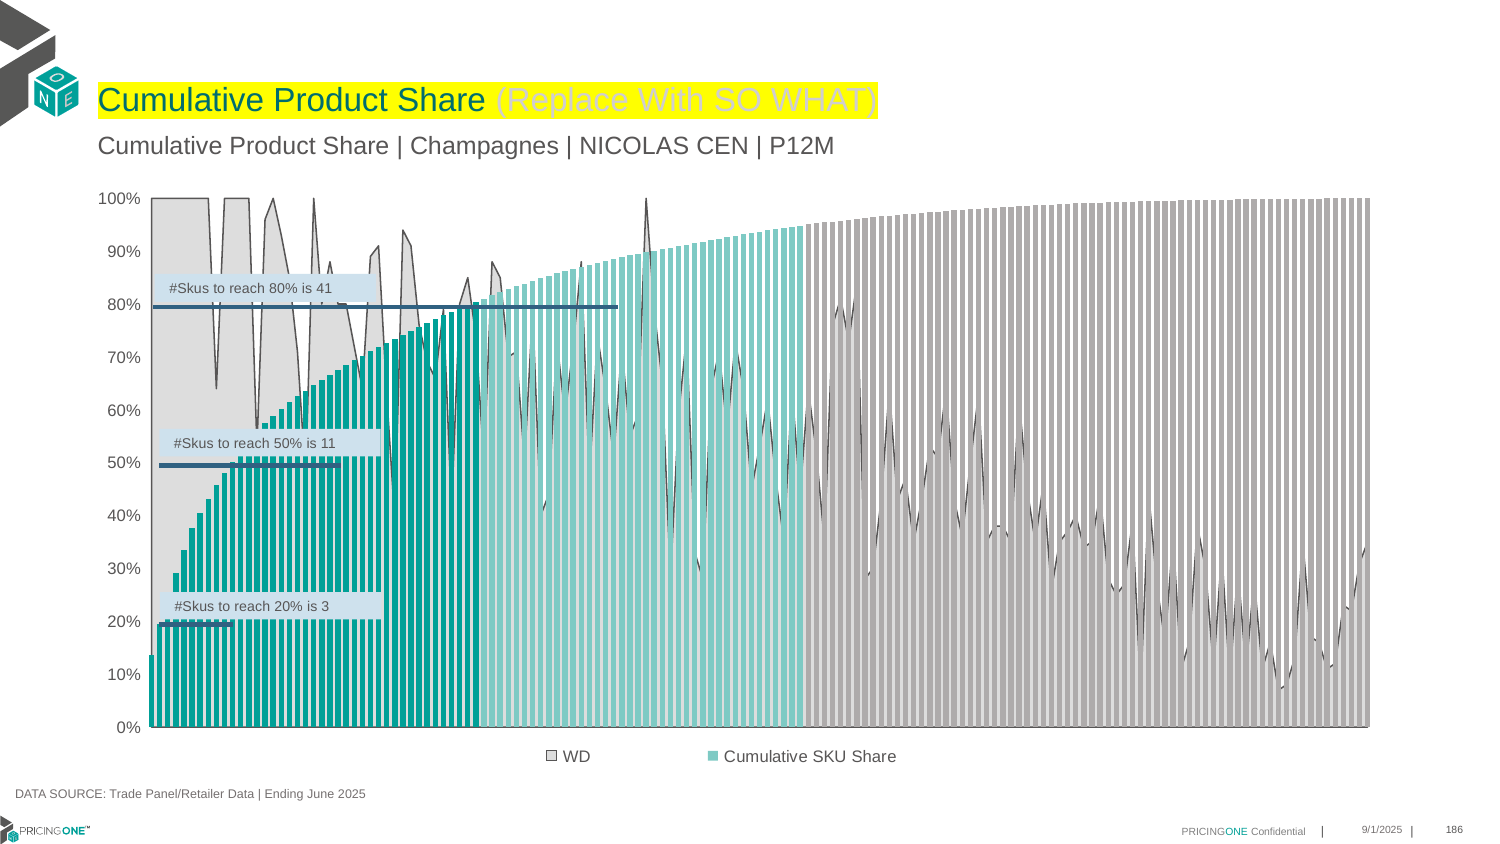

# Cumulative Product Share (Replace With SO WHAT)
Cumulative Product Share | Champagnes | NICOLAS CEN | P12M

### Chart

| Category | WD | Cumulative SKU Share |
|---|---|---|
| Ruinart | 1.0 | 0.13539219675617922 |
| Ayala | 1.0 | 0.19410001073451547 |
| Nicolas | 1.0 | 0.243254105952164 |
| Deutz | 1.0 | 0.2910826133302711 |
| De Bligny | 1.0 | 0.33483200483302833 |
| Malard | 1.0 | 0.375960177444037 |
| Laurent Per | 1.0 | 0.4041994423044758 |
| Canard Duch | 1.0 | 0.431762183050949 |
| Ruinart | 0.64 | 0.4567461436877304 |
| Deutz | 1.0 | 0.48070158795936857 |
| Heidsieck & | 1.0 | 0.5015664903376879 |
| Besserat De | 1.0 | 0.5214378259360871 |
| Bollinger | 1.0 | 0.5400734440569478 |
| Ruinart | 0.53 | 0.5581448760163463 |
| Nicolas Feu | 0.96 | 0.5745961450607497 |
| All Others | 1.0 | 0.5885834683469094 |
| Taittinger | 0.93 | 0.6017919151623782 |
| Demoiselle | 0.85 | 0.6148605636369536 |
| Ruinart | 0.71 | 0.6256050646941785 |
| Dom Perigno | 0.47 | 0.6363071269693467 |
| Pommery | 1.0 | 0.6464899382640541 |
| Perrier Jou | 0.8 | 0.6563806708822524 |
| Demoiselle | 0.88 | 0.6658170588925475 |
| Ruinart | 0.8 | 0.6752209937165639 |
| Malard | 0.8 | 0.6845150869870212 |
| Laurent Per | 0.72 | 0.6937667414754217 |
| Taittinger | 0.64 | 0.702391799828747 |
| Vesselle | 0.89 | 0.7108246354633441 |
| Roederer | 0.91 | 0.7190977015654917 |
| Laurent Per | 0.63 | 0.7269314014534034 |
| Ruinart | 0.39 | 0.7346552597877561 |
| Savian | 0.94 | 0.7422043701959923 |
| Henriot | 0.91 | 0.7497335094126722 |
| All Others | 0.76 | 0.75719524585785 |
| Campari: Al | 0.69 | 0.7643449324349626 |
| Roederer | 0.66 | 0.7714471874321291 |
| Veuve Clicq | 0.79 | 0.7784271188810141 |
| Canard Duch | 0.41 | 0.7852148276111709 |
| Nicolas | 0.8 | 0.7919526083624372 |
| Henriot | 0.85 | 0.798300950878358 |
| Moët & Chan | 0.74 | 0.8043871715051039 |
| Moët & Chan | 0.5 | 0.8104708957329052 |
| Ruinart | 0.88 | 0.8162825124757537 |
| Malard | 0.85 | 0.8220466976386562 |
| Deutz | 0.7 | 0.8277809260142245 |
| De Venoge | 0.71 | 0.8333853416446776 |
| Ruinart | 0.5 | 0.8386876930028434 |
| Veuve Clicq | 0.79 | 0.8438452532222269 |
| Dom Perigno | 0.4 | 0.8489628710584981 |
| Dom Perigno | 0.44 | 0.8537534606330368 |
| Malard | 0.73 | 0.8584367050529611 |
| Nicolas Feu | 0.59 | 0.8630475539034942 |
| Louis Marti | 0.72 | 0.8671491373693447 |
| Canard Duch | 0.88 | 0.8709336781692408 |
| Moët & Chan | 0.47 | 0.8747007441765253 |
| Deutz | 0.74 | 0.8784054002101968 |
| Nicolas Feu | 0.64 | 0.882037660674477 |
| Veuve Clicq | 0.51 | 0.8855550867873092 |
| Delamotte | 0.72 | 0.8889551821497489 |
| Pommery | 0.55 | 0.8921330980061261 |
| Bollinger | 0.59 | 0.8952211435005004 |
| Piper Heids | 1.0 | 0.898219318632872 |
| Ruinart | 0.79 | 0.901162572988464 |
| All Others | 0.65 | 0.9040583957641102 |
| Krug | 0.28 | 0.9069092833587549 |
| Canard Duch | 0.59 | 0.9097252213681762 |
| Campari: Al | 0.74 | 0.912523684584986 |
| Ruinart | 0.33 | 0.9153071694081286 |
| Bollinger | 0.28 | 0.9180781722365486 |
| Ruinart | 0.64 | 0.9208416858681351 |
| Besserat De | 0.71 | 0.9235677535155536 |
| Nicolas | 0.56 | 0.9262863319661386 |
| Nicolas | 0.73 | 0.9289599752357223 |
| Deutz | 0.64 | 0.9316211365105833 |
| Ayala | 0.45 | 0.9342773049875552 |
| Malard | 0.53 | 0.9368860418845812 |
| Lanson | 0.62 | 0.9394298724090497 |
| Canard Duch | 0.47 | 0.9418688541778483 |
| Roederer | 0.35 | 0.9442054835899214 |
| Ruinart | 0.64 | 0.94643476784738 |
| Ruinart | 0.44 | 0.9484418725987761 |
| Nicolas | 0.64 | 0.9504165241638934 |
| Nicolas | 0.52 | 0.9523412477501203 |
| Roederer | 0.35 | 0.9542135469585122 |
| Besserat De | 0.76 | 0.9560683713742925 |
| Henriot | 0.81 | 0.9577659226565678 |
| Vranken | 0.73 | 0.9593885819705075 |
| De Venoge | 0.84 | 0.96099626289078 |
| Roederer | 0.28 | 0.9625115770501051 |
| Nicolas | 0.3 | 0.9640218984115413 |
| All Others | 0.43 | 0.9654997665866987 |
| Nicolas Feu | 0.64 | 0.9669326995808546 |
| Demoiselle | 0.43 | 0.9682832514098413 |
| Henriot | 0.47 | 0.9695713932652149 |
| De Venoge | 0.35 | 0.9708545423226995 |
| De Bligny | 0.43 | 0.9721127273907388 |
| Nicolas | 0.53 | 0.9733634232619446 |
| Nicolas | 0.51 | 0.9746091263352613 |
| Nicolas | 0.64 | 0.9758024050307431 |
| De Venoge | 0.43 | 0.9769931873272804 |
| Canard Duch | 0.36 | 0.9781215596502045 |
| Roederer | 0.5 | 0.9792424427762951 |
| Nicolas | 0.63 | 0.9803458511097741 |
| Ruinart | 0.35 | 0.9814467630443086 |
| Deutz | 0.38 | 0.9823953946432271 |
| Malard | 0.38 | 0.9833265514495341 |
| All Others | 0.35 | 0.9842127730748396 |
| Nicolas | 0.62 | 0.9850964983012005 |
| Ayala | 0.45 | 0.9859377847455046 |
| Deutz | 0.35 | 0.9867116684183066 |
| Nicolas Feu | 0.46 | 0.9874555953037744 |
| Laurent Per | 0.26 | 0.9881920329924085 |
| Vesselle | 0.35 | 0.9888935210958194 |
| Dom Perigno | 0.37 | 0.9895775344066186 |
| De Venoge | 0.4 | 0.9902216053343054 |
| Nicolas | 0.34 | 0.9907957770915455 |
| Besserat De | 0.35 | 0.9913449848593405 |
| Nicolas | 0.44 | 0.9918842070313574 |
| Ruinart | 0.28 | 0.9923735012244838 |
| Roederer | 0.25 | 0.9928278458323868 |
| All Others | 0.27 | 0.9932622192487337 |
| All Others | 0.39 | 0.9936940962661361 |
| Louis Marti | 0.07 | 0.9940960164962043 |
| Vranken | 0.44 | 0.9944954403273278 |
| Besserat De | 0.27 | 0.9948524253763945 |
| Roederer | 0.16 | 0.9951819500370714 |
| Demoiselle | 0.36 | 0.9955089782988039 |
| All Others | 0.11 | 0.9958285173637028 |
| Laurent Per | 0.16 | 0.9961480564286017 |
| Nicolas | 0.38 | 0.9964576098977225 |
| Roederer | 0.3 | 0.9967621705689542 |
| Vranken | 0.11 | 0.9970517528465188 |
| All Others | 0.33 | 0.9973313495283054 |
| Veuve Clicq | 0.09 | 0.9975909750185358 |
| Nicolas Feu | 0.3 | 0.9978081617267093 |
| Nicolas | 0.11 | 0.9980228520359382 |
| Laurent Per | 0.28 | 0.9982050891588884 |
| Nicolas | 0.11 | 0.9983873262818386 |
| Nicolas | 0.16 | 0.9985645706068996 |
| Piper Heids | 0.07 | 0.9987318293361827 |
| Laurent Per | 0.08 | 0.9988891024696875 |
| Roederer | 0.13 | 0.9990413828053034 |
| Henriot | 0.35 | 0.9991836775451411 |
| Canard Duch | 0.17 | 0.9993259722849789 |
| All Others | 0.16 | 0.9994682670248166 |
| Delamotte | 0.11 | 0.9996055689667653 |
| Demoiselle | 0.12 | 0.9997154105203243 |
| Demoiselle | 0.23 | 0.9998152664781053 |
| Roederer | 0.22 | 0.9998951512443299 |
| Pommery | 0.31 | 0.9999650504147766 |
| Pommery | 0.35 | 0.9999999999999999 |
#Skus to reach 80% is 41
#Skus to reach 50% is 11
#Skus to reach 20% is 3
DATA SOURCE: Trade Panel/Retailer Data | Ending June 2025

9/1/2025
186